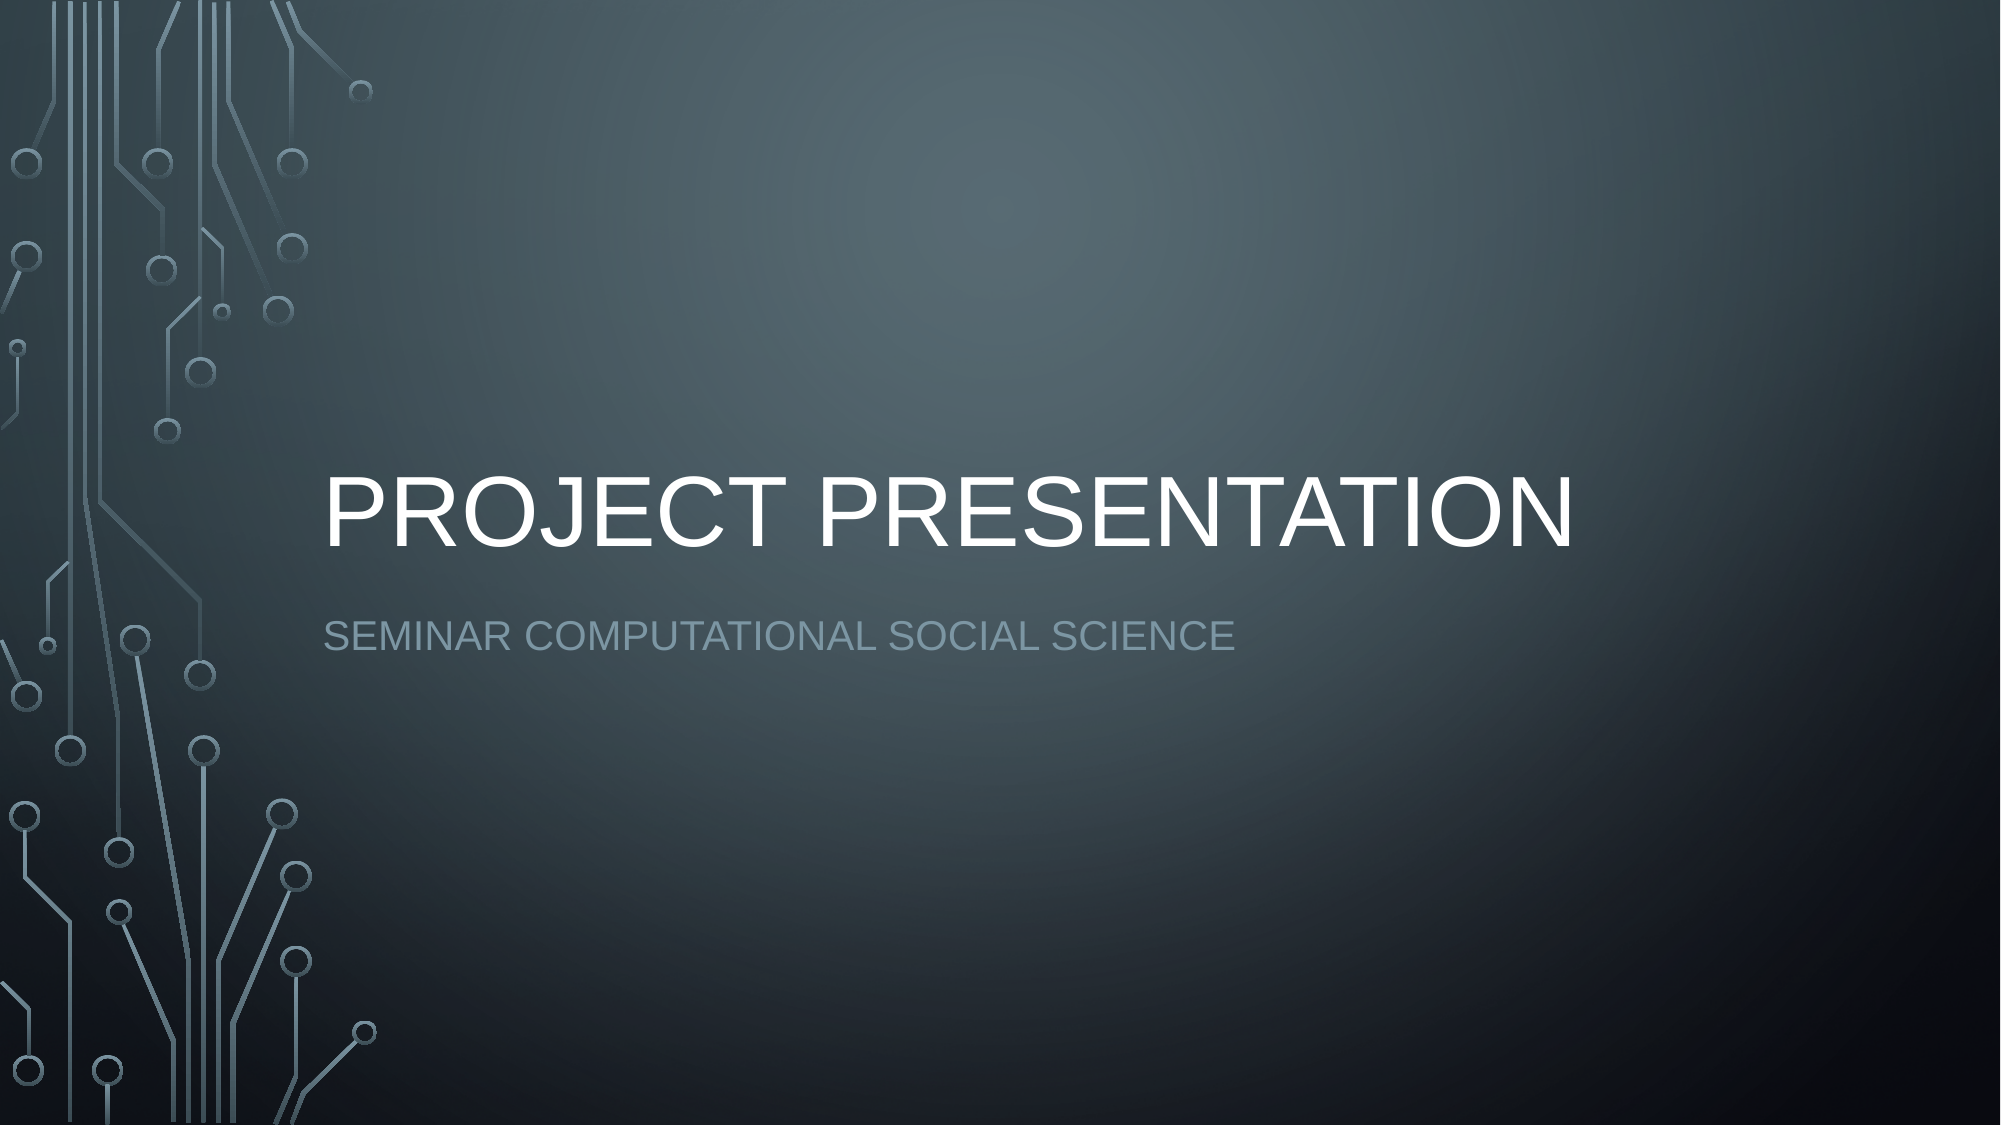

# Project Presentation
Seminar Computational Social Science